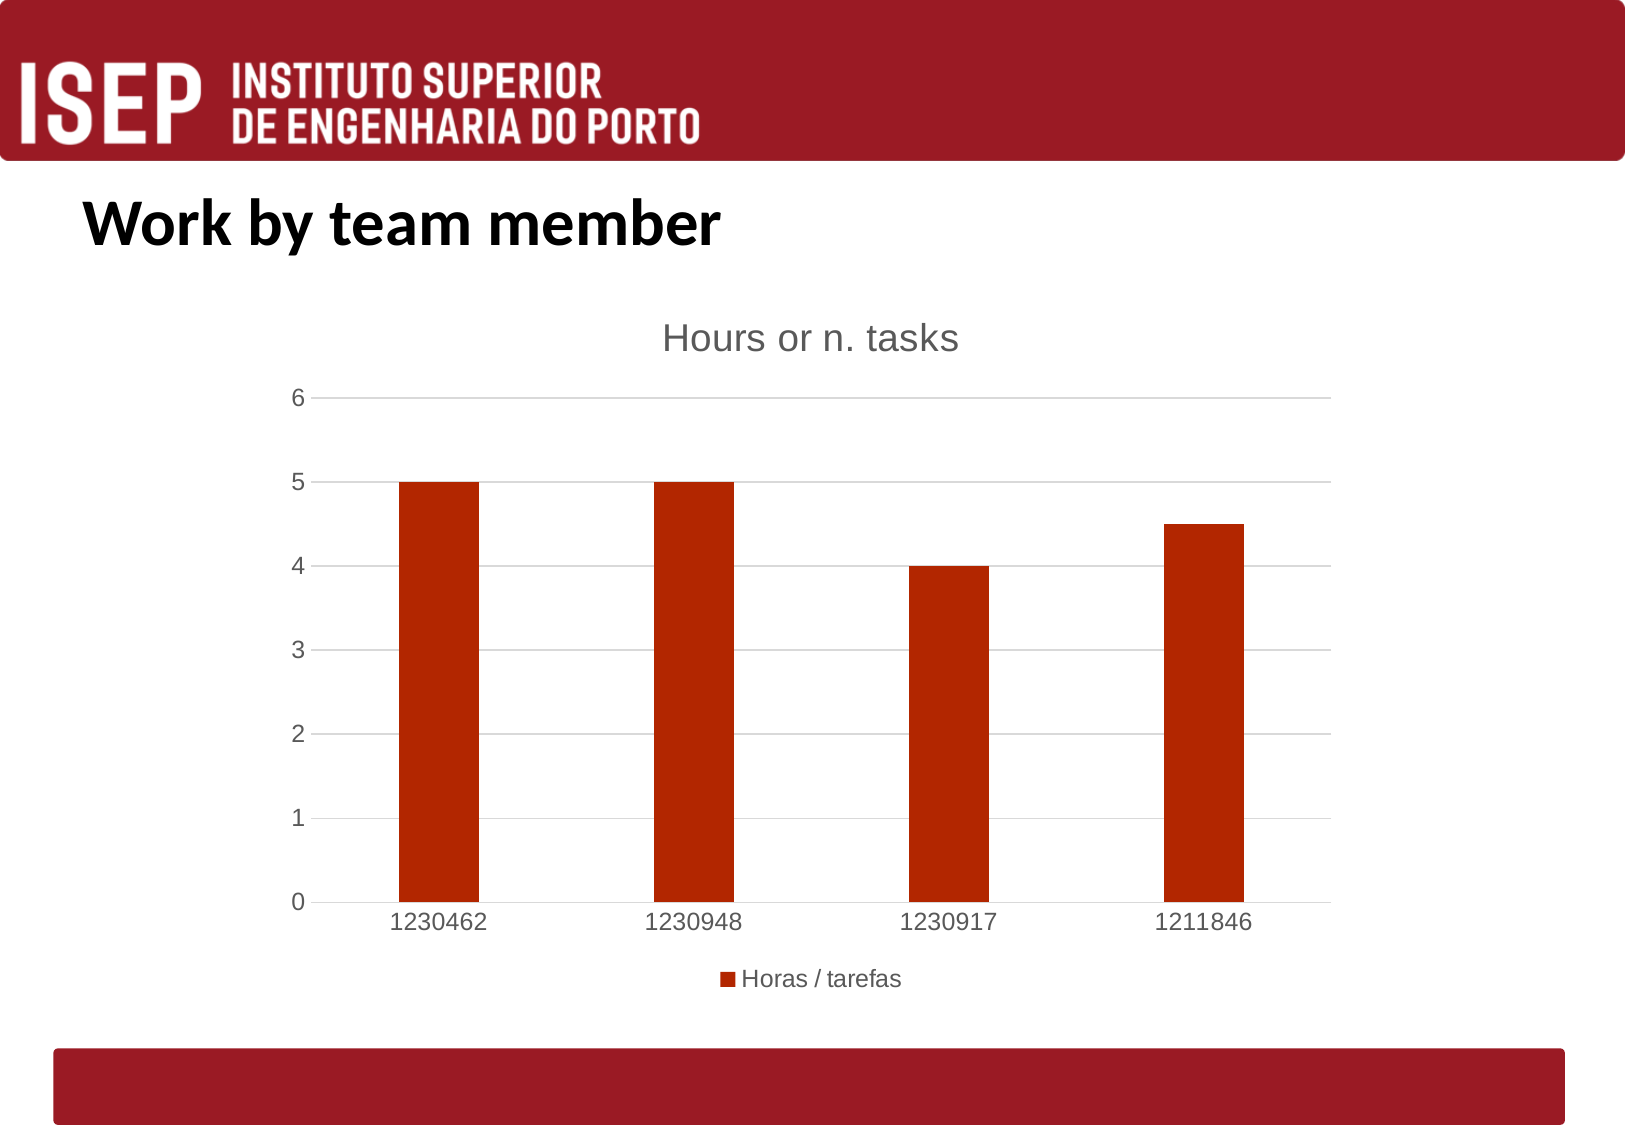

# Work by team member

### Chart: Hours or n. tasks

| Category | Horas / tarefas |
|---|---|
| 1230462 | 5.0 |
| 1230948 | 5.0 |
| 1230917 | 4.0 |
| 1211846 | 4.5 |